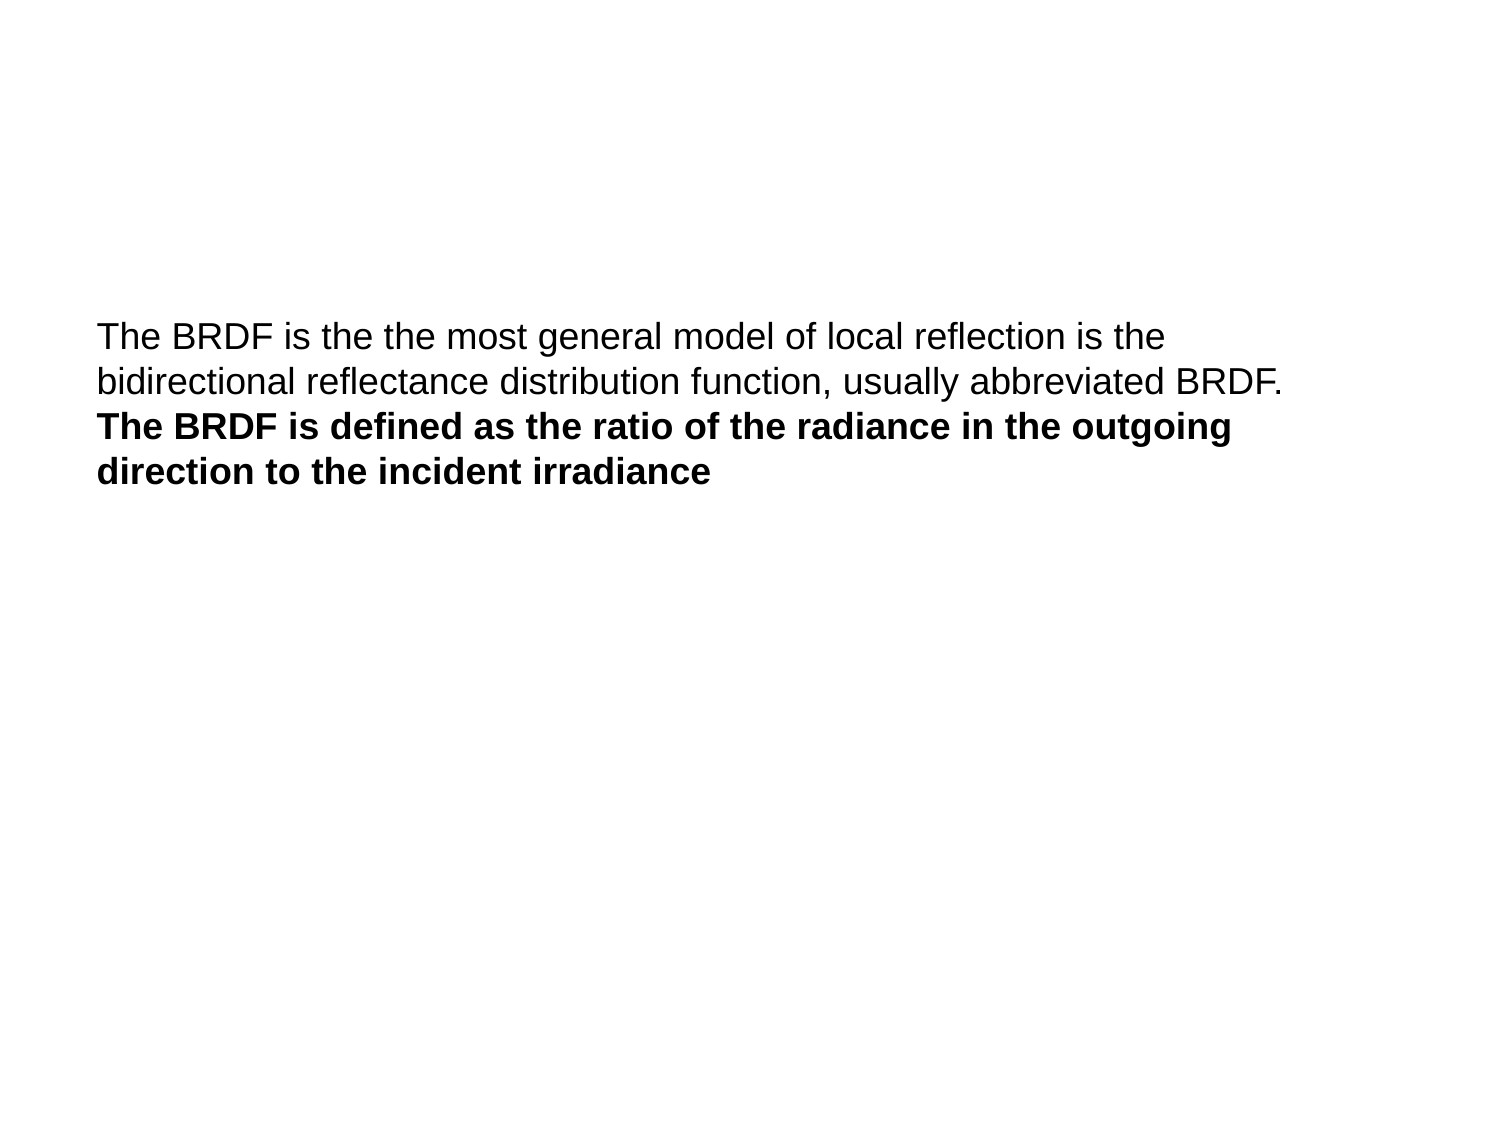

The BRDF is the the most general model of local reflection is the bidirectional reflectance distribution function, usually abbreviated BRDF. The BRDF is defined as the ratio of the radiance in the outgoing direction to the incident irradiance